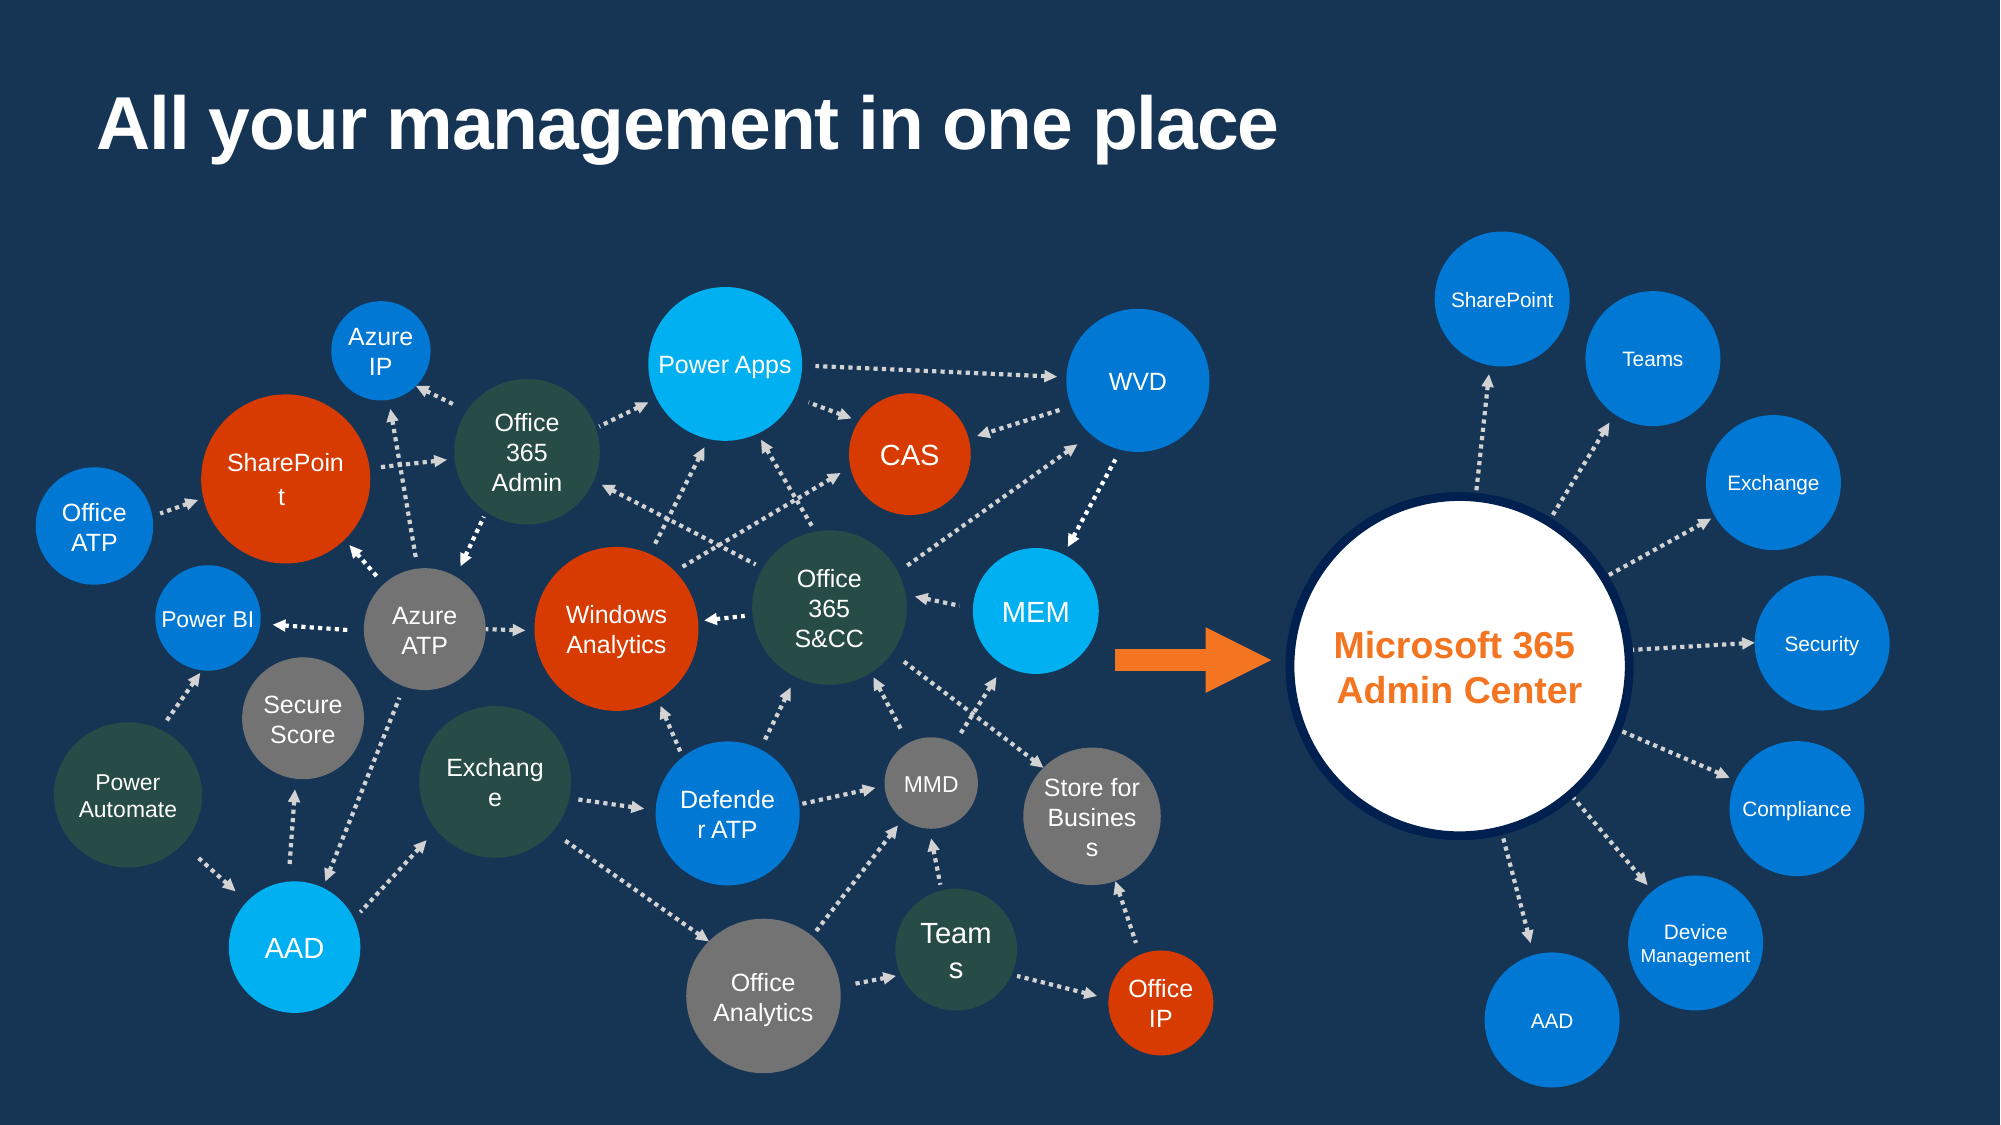

# All your management in one place
SharePoint
Power Apps
Azure
IP
WVD
Office 365 Admin
CAS
SharePoint
Office
ATP
Office 365 S&CC
Windows Analytics
MEM
Power BI
Azure ATP
Secure Score
Exchange
Power Automate
MMD
Defender ATP
Store for Business
AAD
Teams
Office Analytics
Office
IP
Teams
Exchange
Microsoft 365
Admin Center
Security
Compliance
Device
Management
AAD